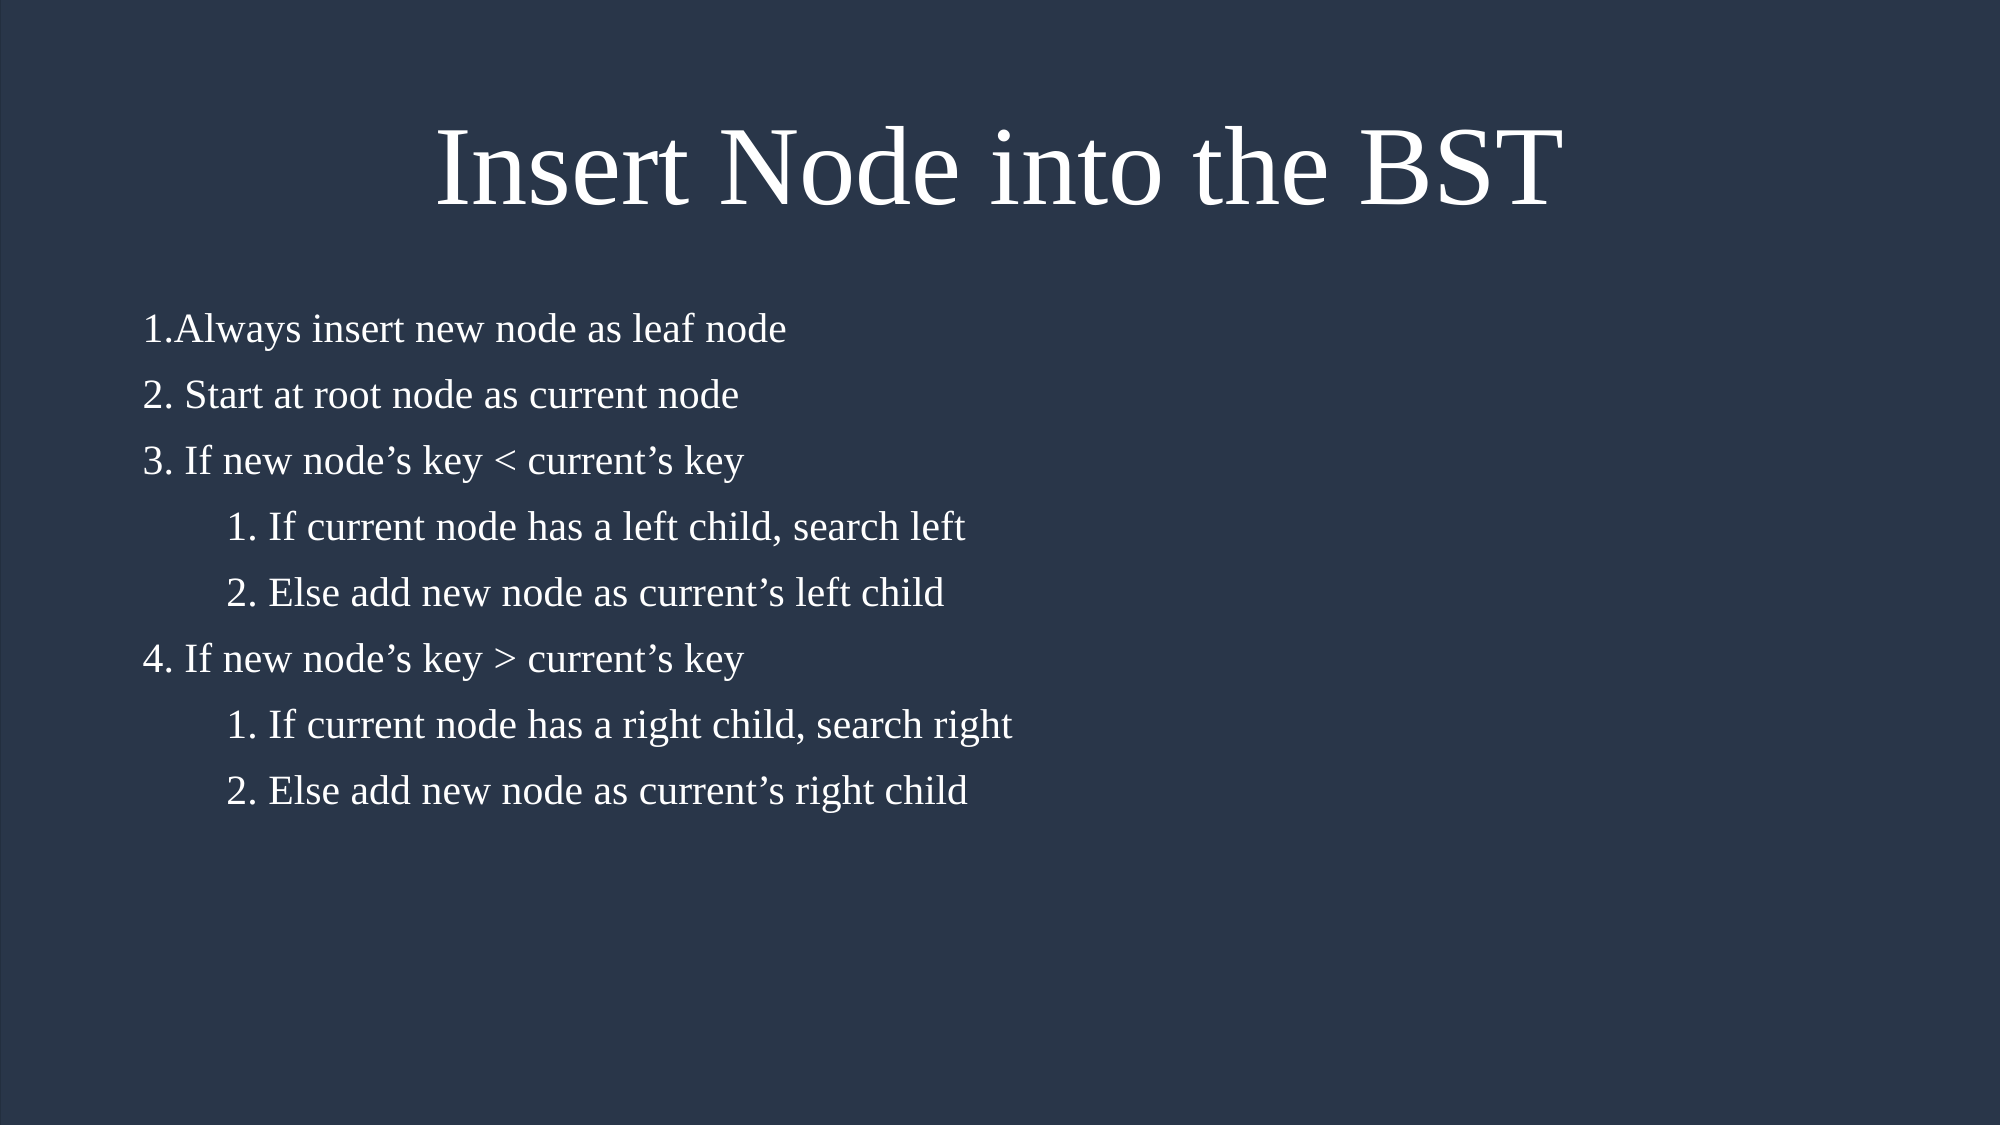

# Insert Node into the BST
1.Always insert new node as leaf node
2. Start at root node as current node
3. If new node’s key < current’s key
        1. If current node has a left child, search left
        2. Else add new node as current’s left child
4. If new node’s key > current’s key
        1. If current node has a right child, search right
        2. Else add new node as current’s right child